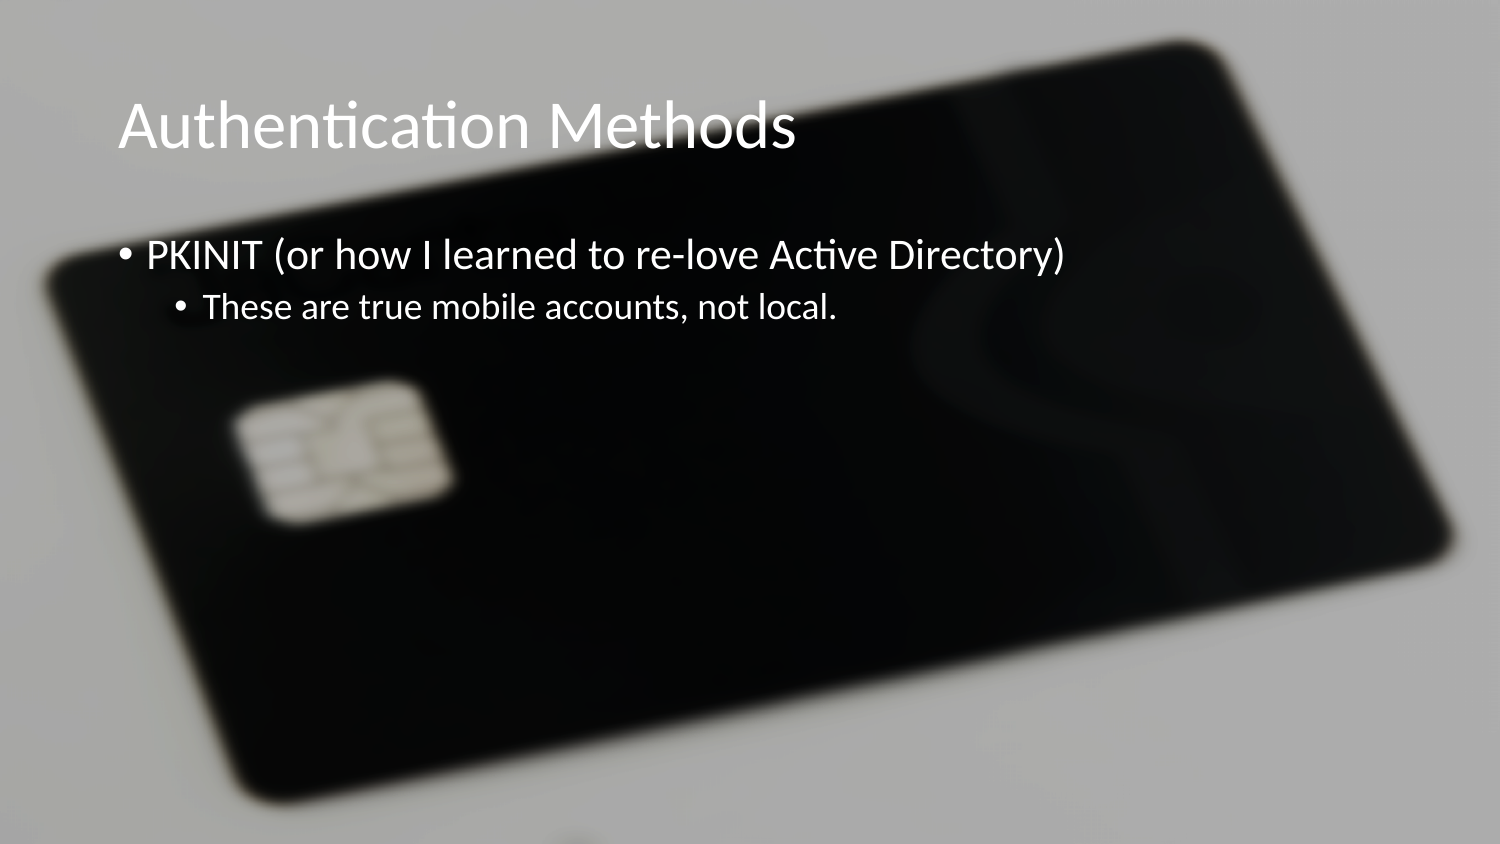

# Authentication Methods
PKINIT (or how I learned to re-love Active Directory)
These are true mobile accounts, not local.